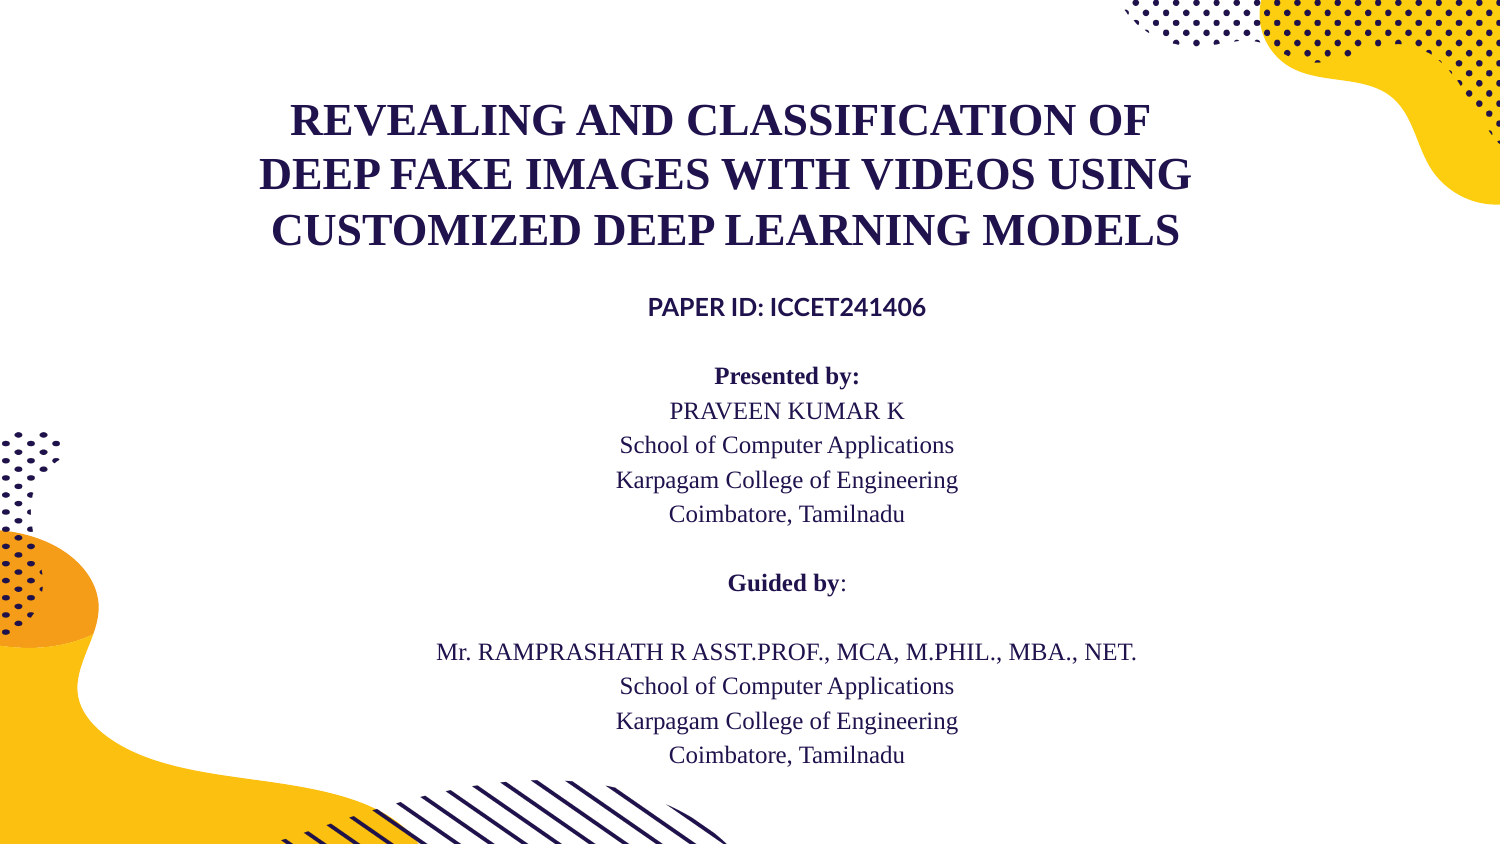

# REVEALING AND CLASSIFICATION OF DEEP FAKE IMAGES WITH VIDEOS USING CUSTOMIZED DEEP LEARNING MODELS
PAPER ID: ICCET241406

Presented by:
PRAVEEN KUMAR K
School of Computer Applications
Karpagam College of Engineering
Coimbatore, Tamilnadu

Guided by:

Mr. RAMPRASHATH R ASST.PROF., MCA, M.PHIL., MBA., NET.
School of Computer Applications
Karpagam College of Engineering
Coimbatore, Tamilnadu